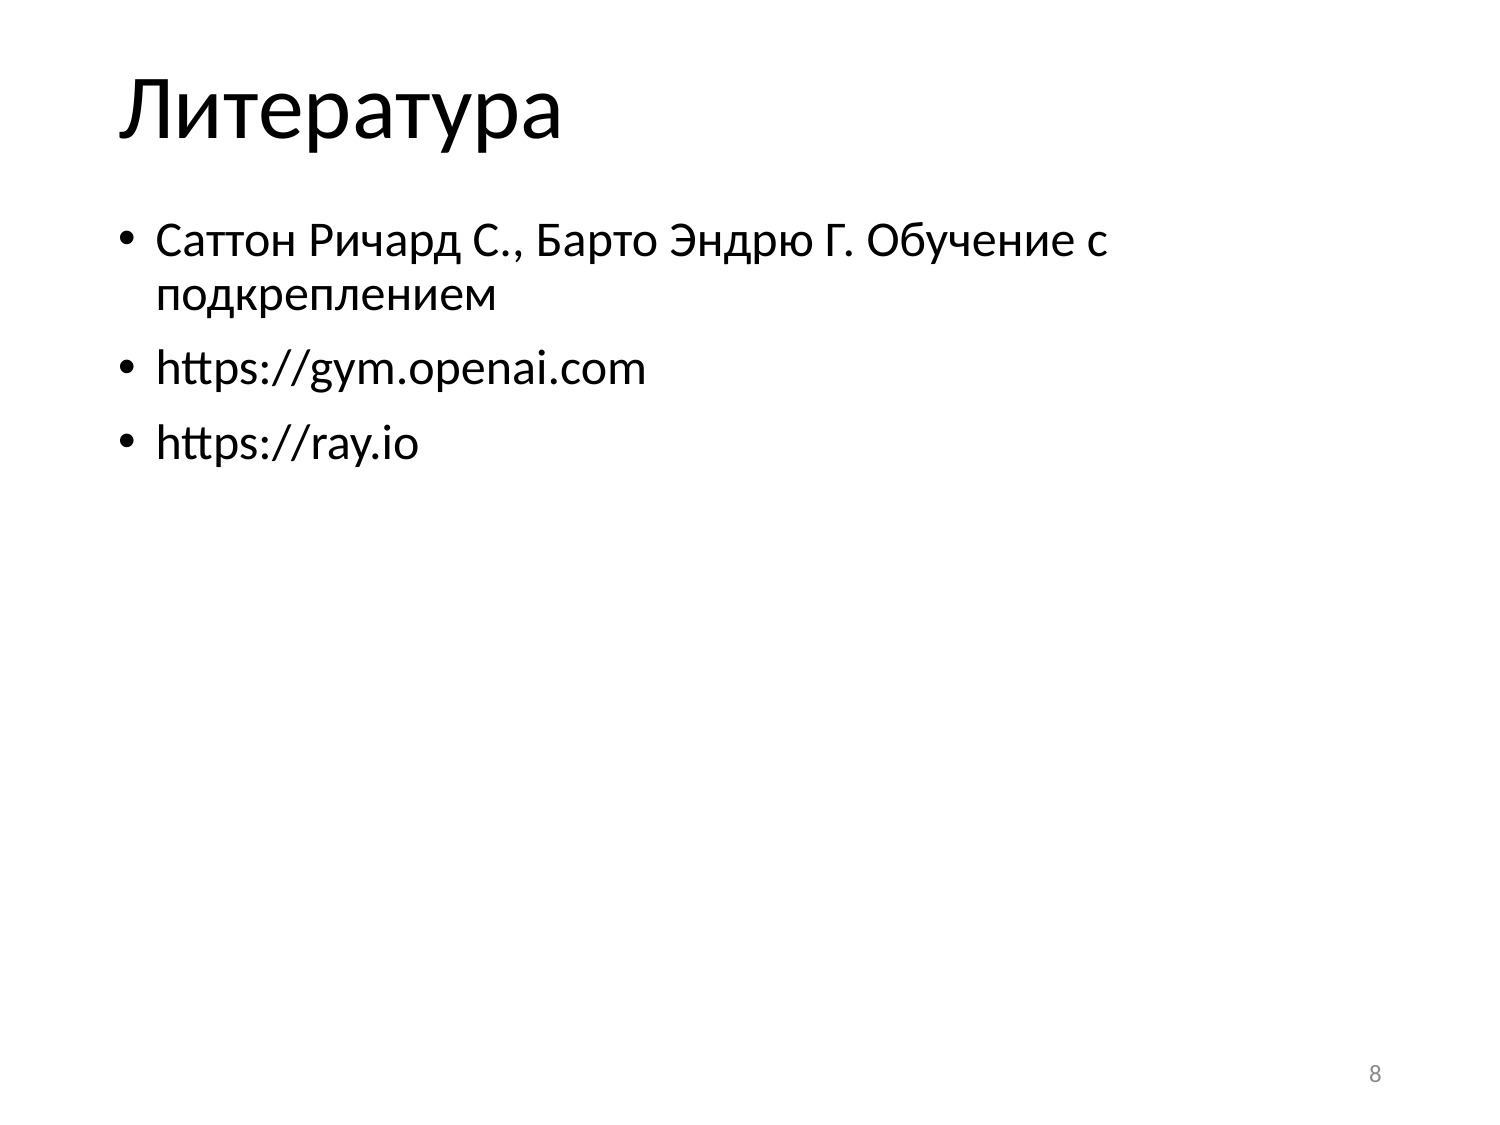

# Литература
Саттон Ричард С., Барто Эндрю Г. Обучение с подкреплением
https://gym.openai.com
https://ray.io

8